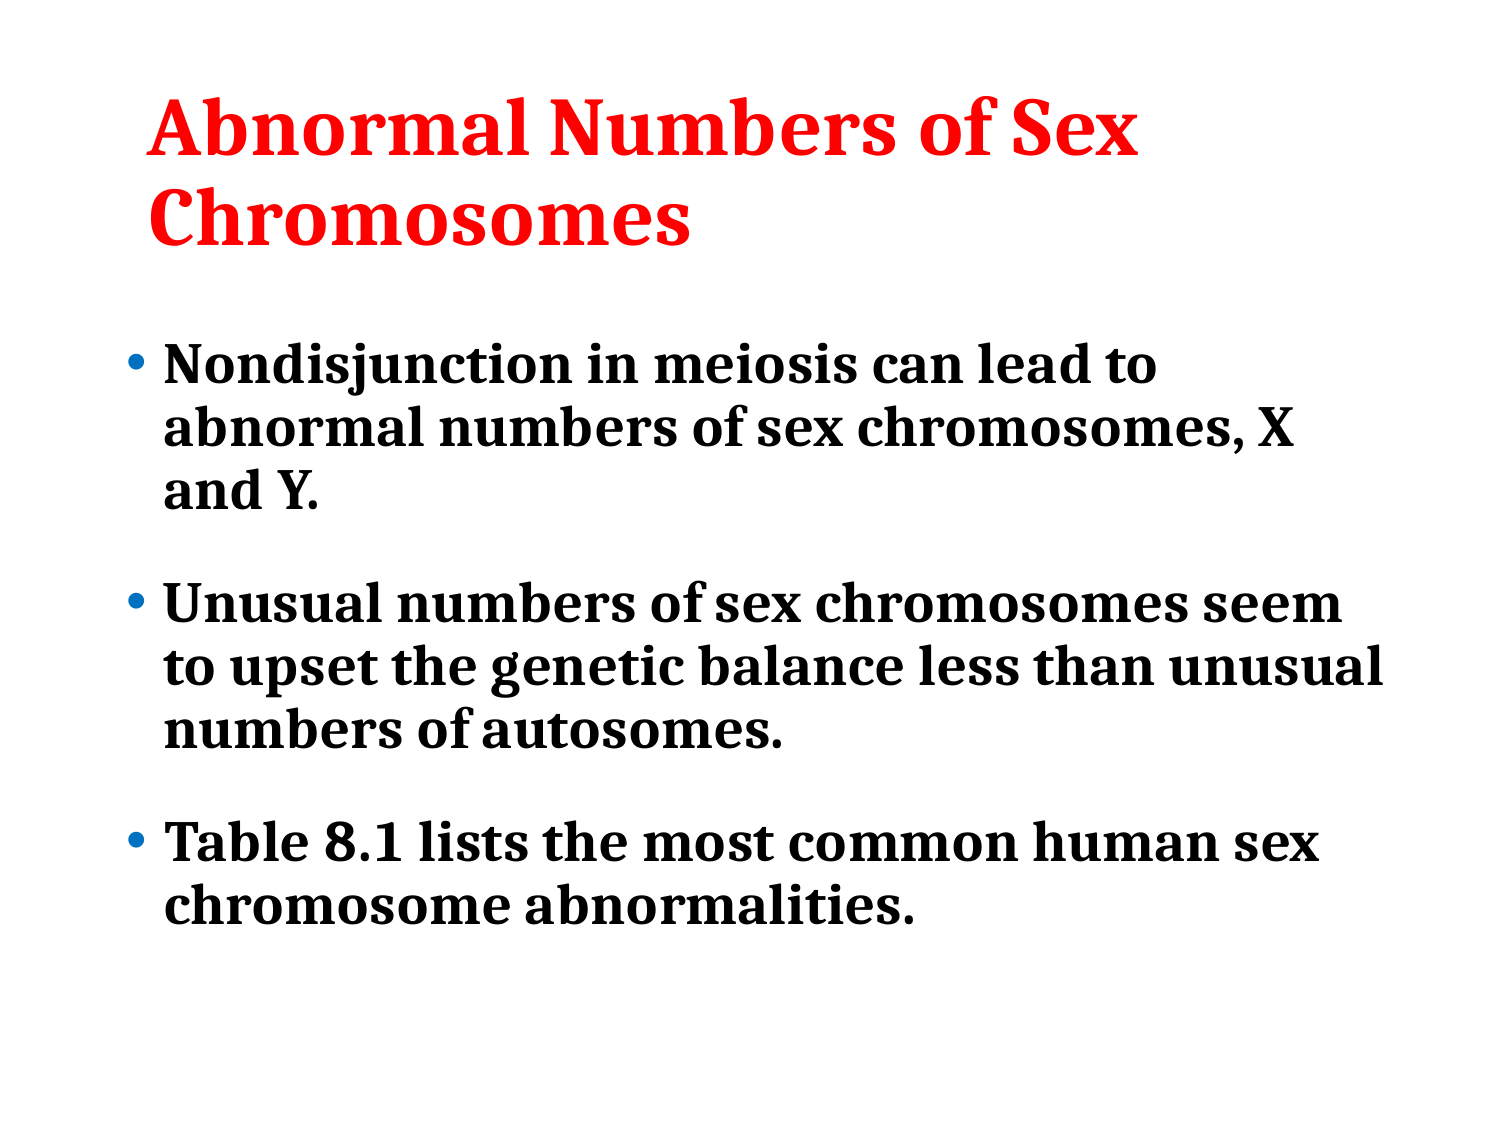

# Abnormal Numbers of Sex Chromosomes
Nondisjunction in meiosis can lead to abnormal numbers of sex chromosomes, X and Y.
Unusual numbers of sex chromosomes seem to upset the genetic balance less than unusual numbers of autosomes.
Table 8.1 lists the most common human sex chromosome abnormalities.